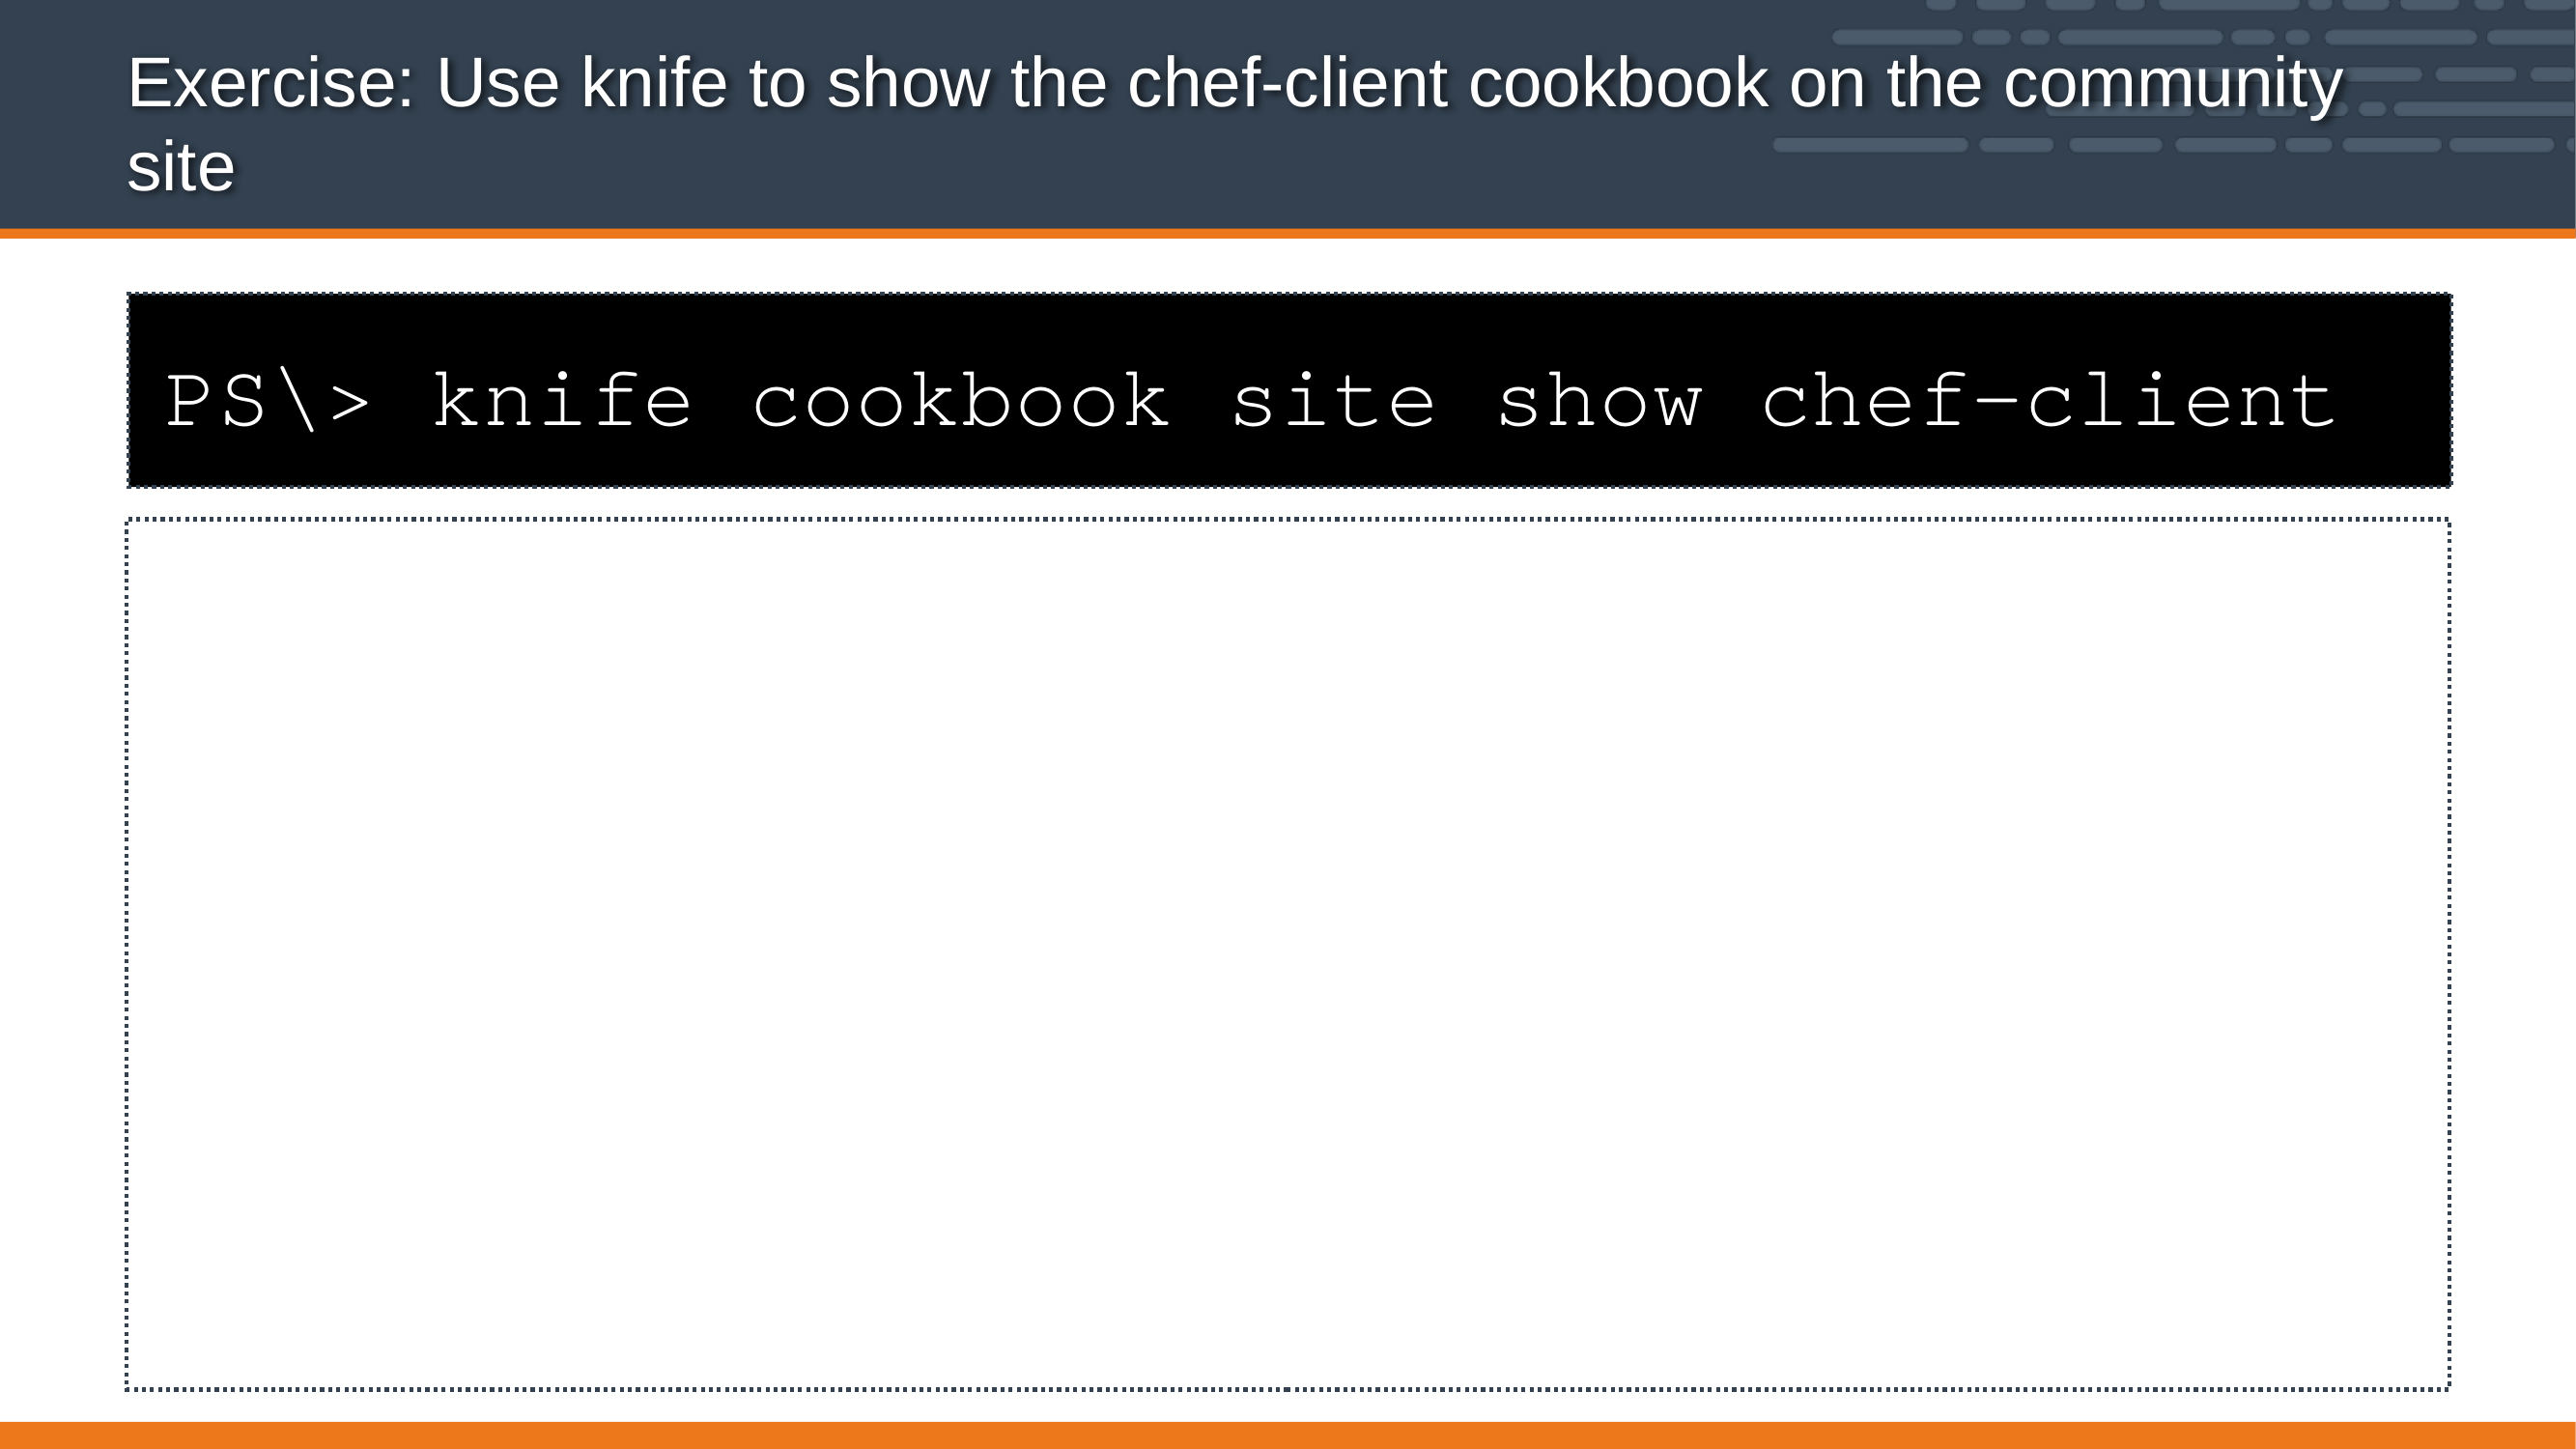

# Exercise: Use knife to show the chef-client cookbook on the community site

PS\> knife cookbook site show chef-client
average_rating:
category:           Other
created_at:         2010-12-16T23:00:45.000Z
deprecated:         false
description:        Manages client.rb configuration and chef-client service
external_url:       http://github.com/opscode-cookbooks/chef-client
foodcritic_failure: true
latest_version:     http://cookbooks.opscode.com/api/v1/cookbooks/chef-client/versions/3.9.0
maintainer:         chef
metrics:
  downloads:
    total:    24629844
    versions:
      0.99.0: 562401
      …
      3.9.0:  132395